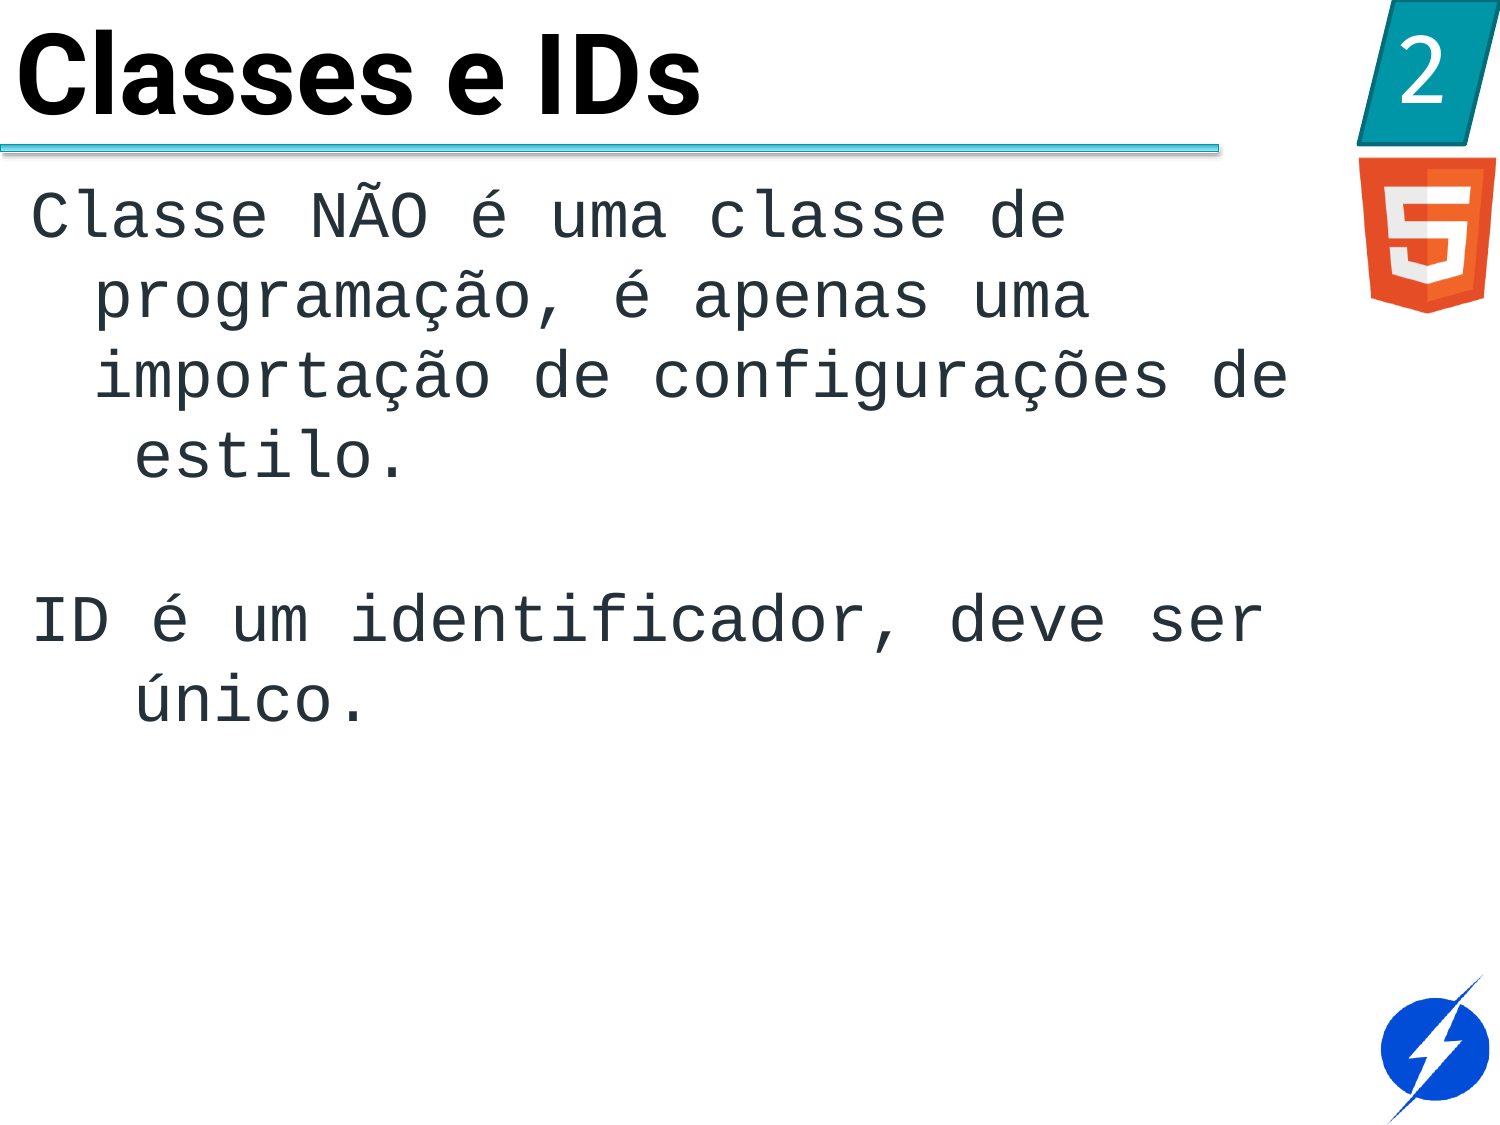

# Classes e IDs
2

Classe NÃO é uma classe de  programação, é apenas uma  importação de configurações de  estilo.

ID é um identificador, deve ser  único.